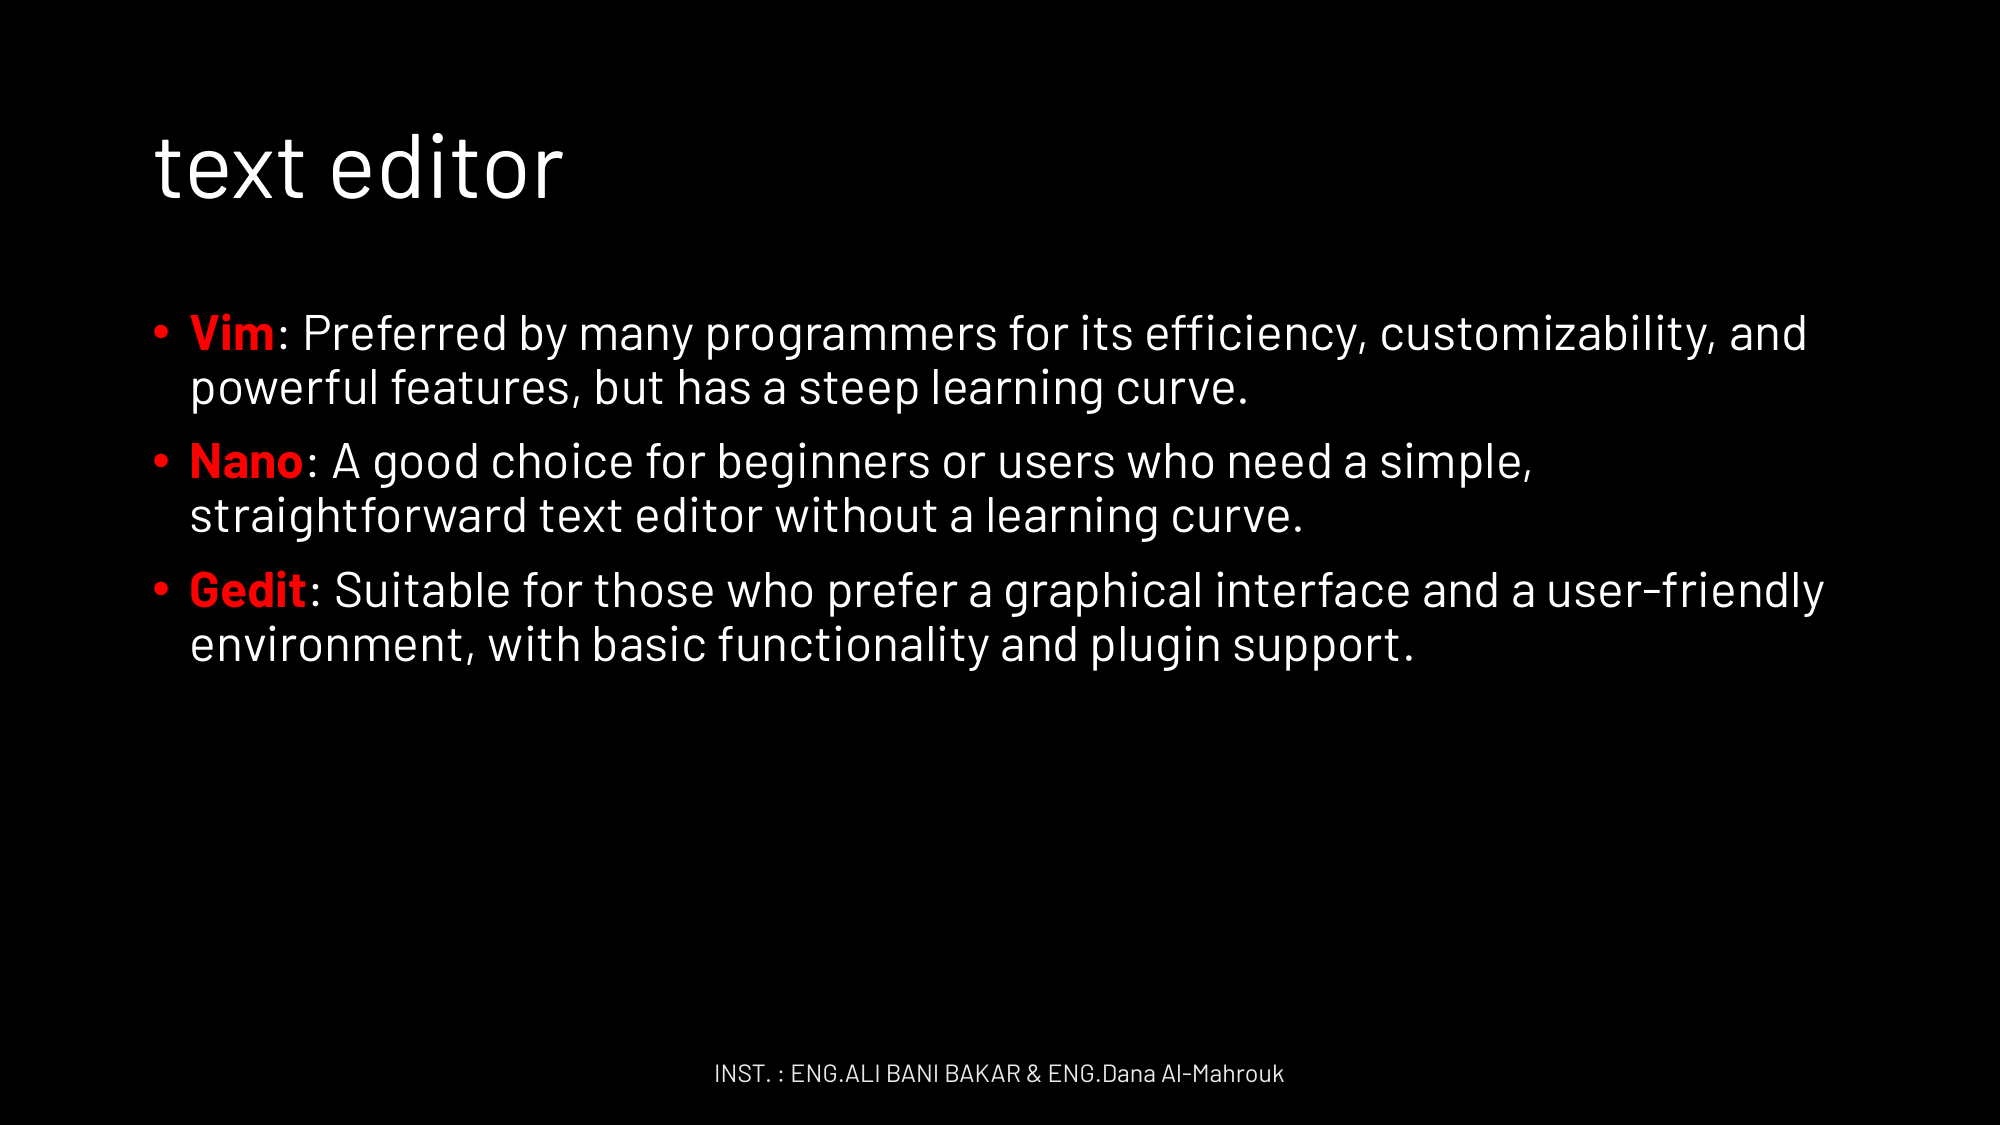

# text editor
Vim: Preferred by many programmers for its efficiency, customizability, and powerful features, but has a steep learning curve.
Nano: A good choice for beginners or users who need a simple, straightforward text editor without a learning curve.
Gedit: Suitable for those who prefer a graphical interface and a user-friendly environment, with basic functionality and plugin support.
INST. : ENG.ALI BANI BAKAR & ENG.Dana Al-Mahrouk